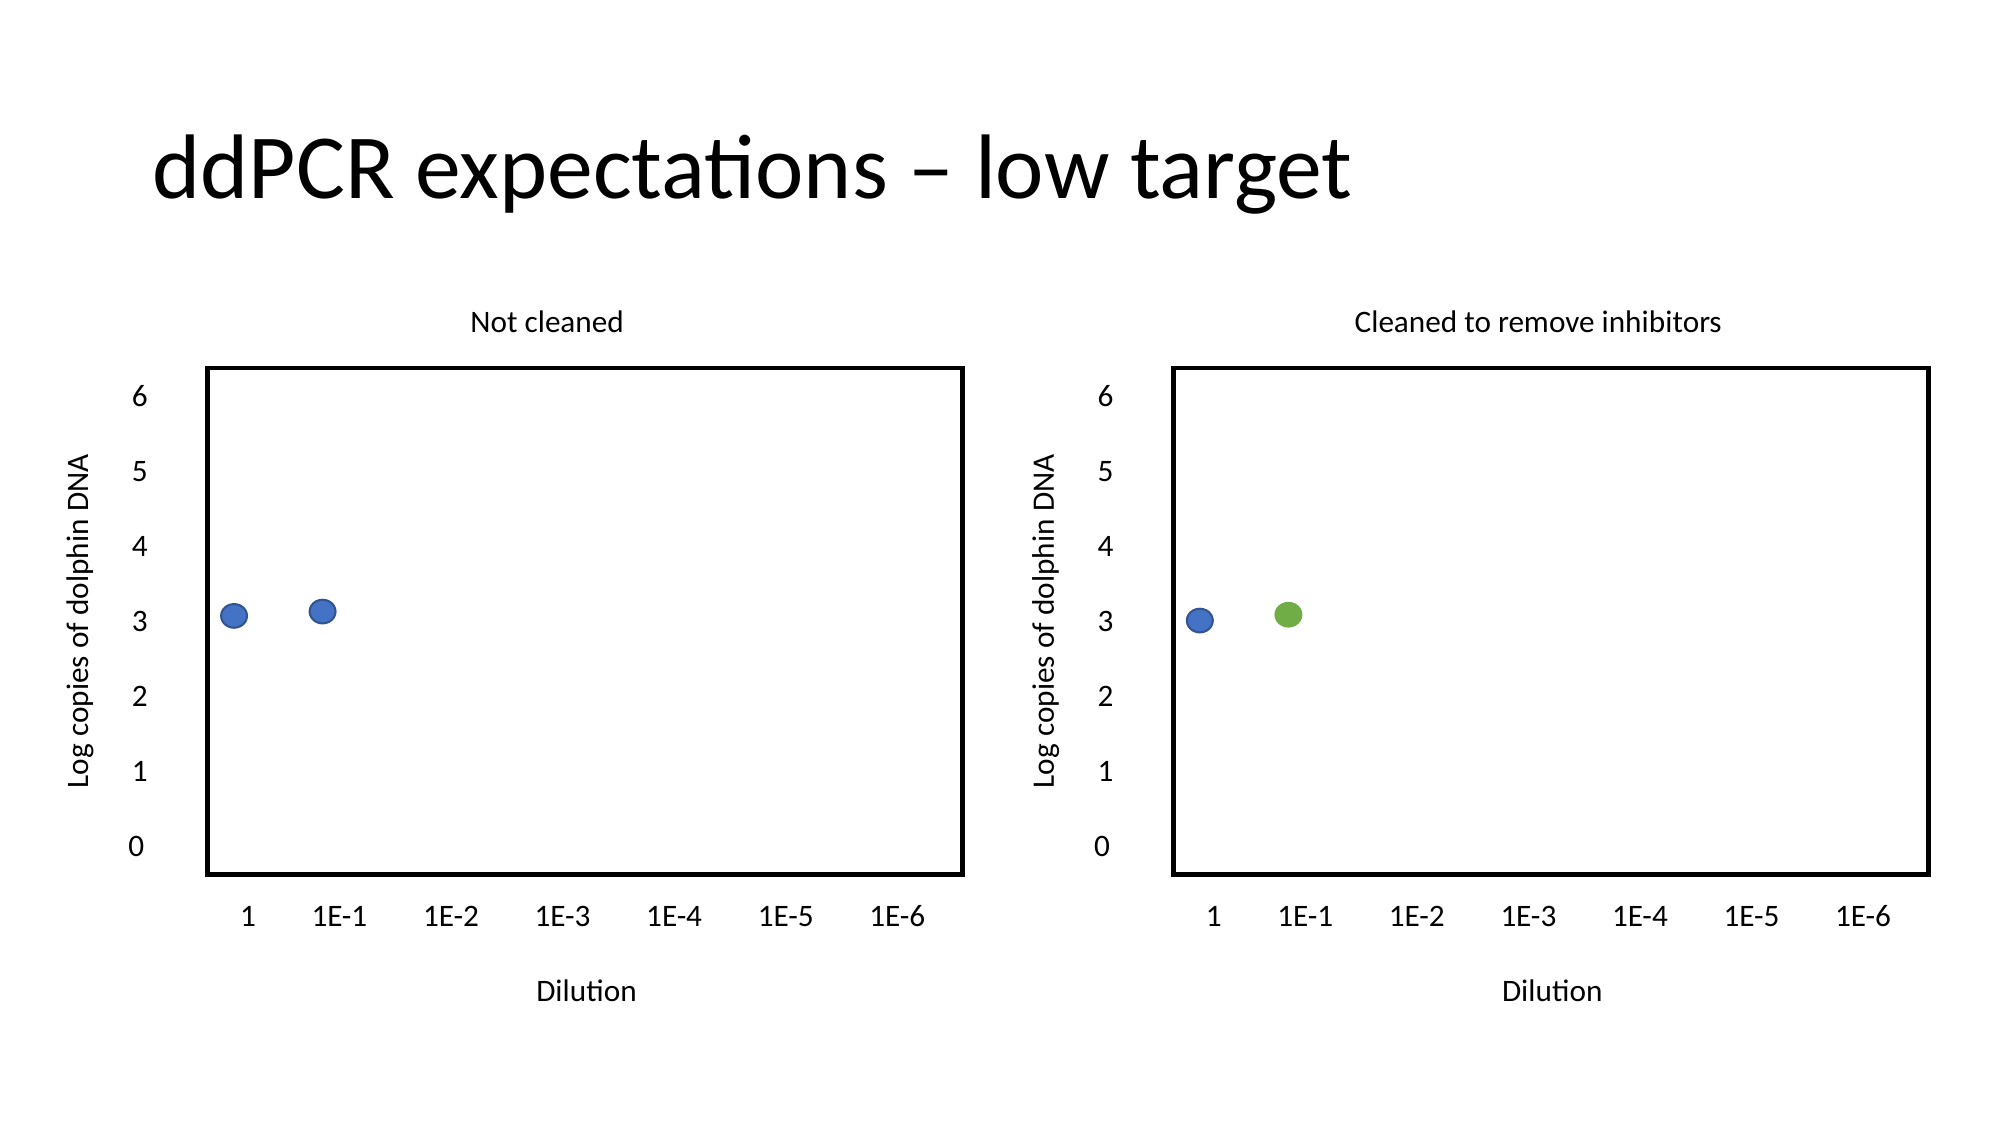

# ddPCR expectations – low target
Not cleaned
Cleaned to remove inhibitors
6

5

4

3

2

1

0

Log copies of dolphin DNA

1        1E-1        1E-2        1E-3        1E-4        1E-5        1E-6

 Dilution
6

5

4

3

2

1

0

Log copies of dolphin DNA

1        1E-1        1E-2        1E-3        1E-4        1E-5        1E-6

 Dilution